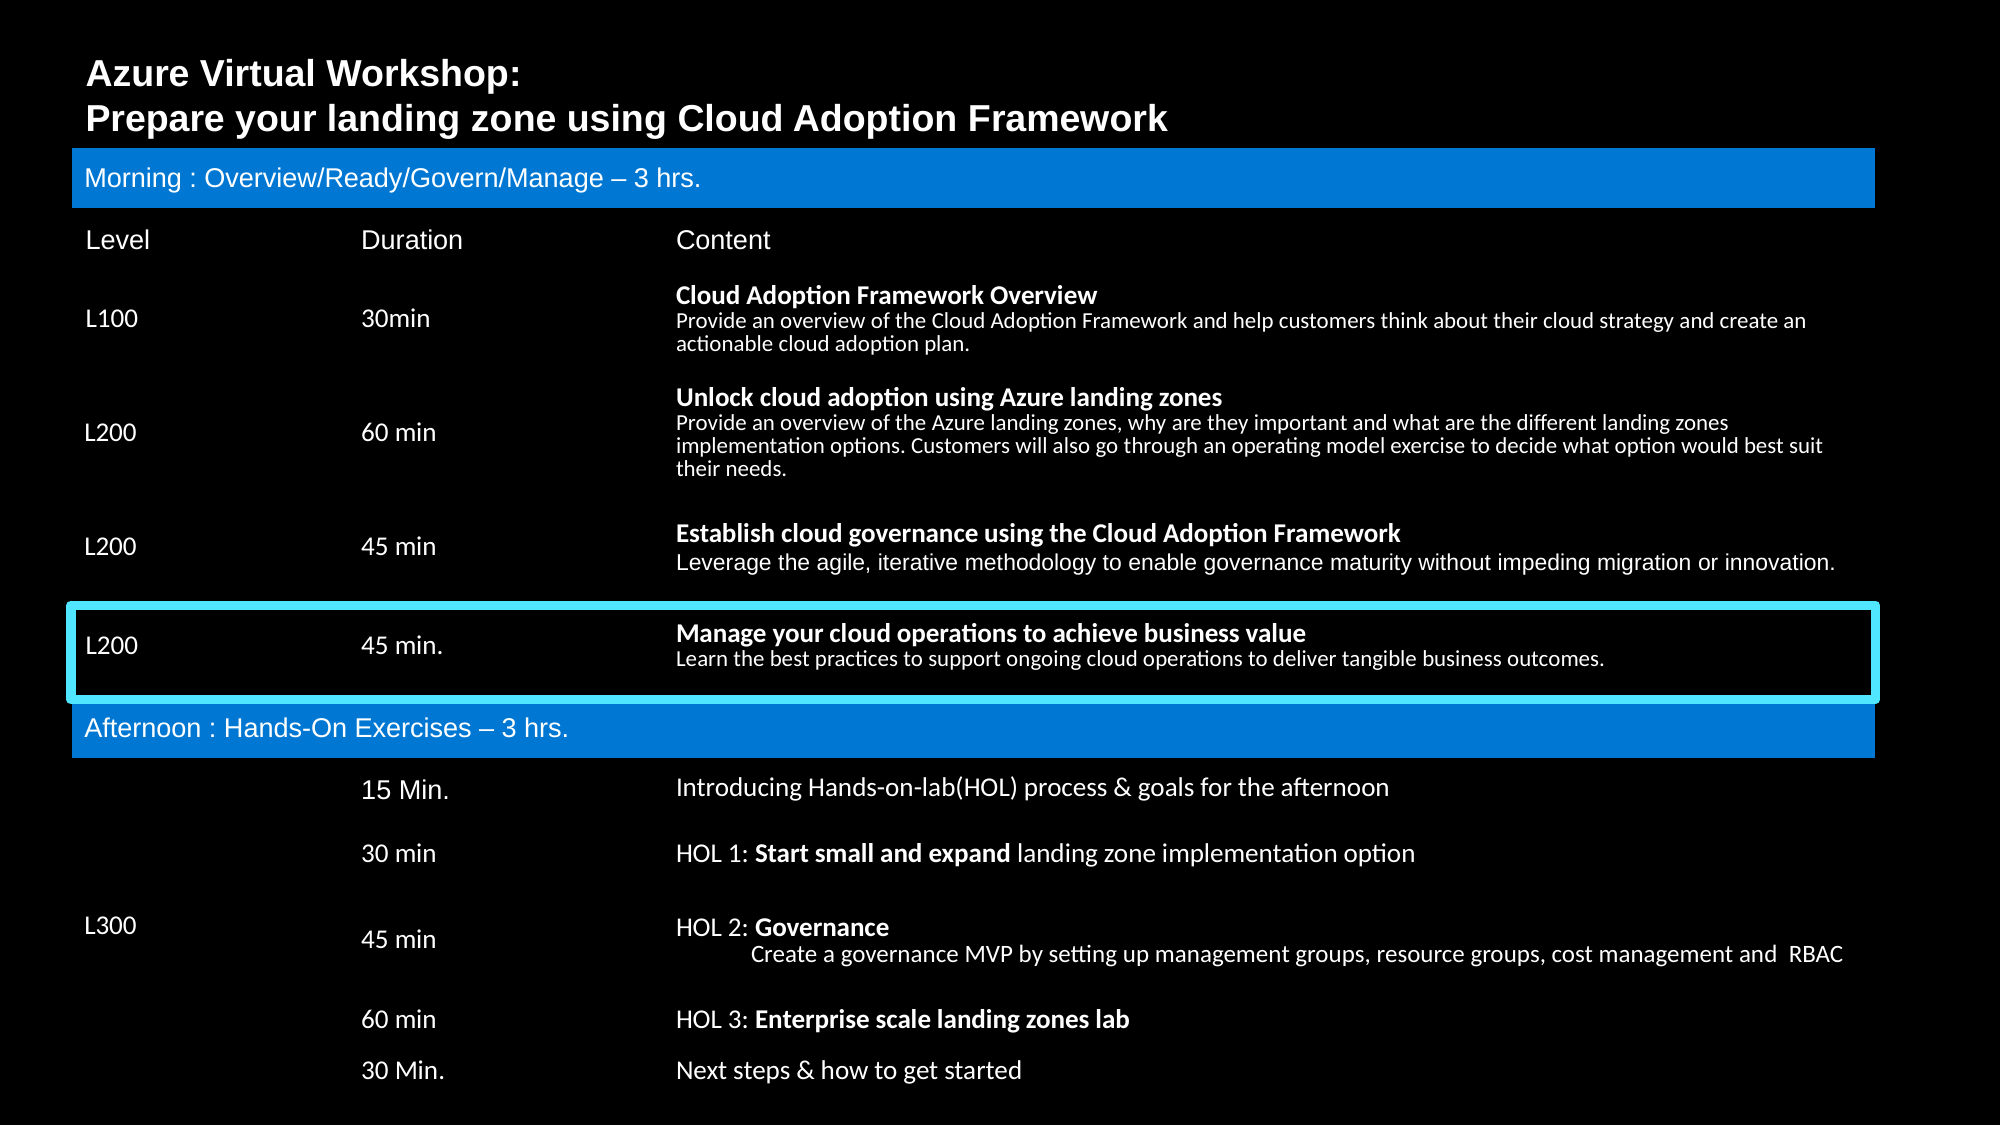

Azure Virtual Workshop:
Prepare your landing zone using Cloud Adoption Framework
| Morning : Overview/Ready/Govern/Manage – 3 hrs. |  |  |
| --- | --- | --- |
| Level | Duration | Content |
| L100 | 30min | Cloud Adoption Framework Overview Provide an overview of the Cloud Adoption Framework and help customers think about their cloud strategy and create an actionable cloud adoption plan. |
| L200 | 60 min | Unlock cloud adoption using Azure landing zones   Provide an overview of the Azure landing zones, why are they important and what are the different landing zones implementation options. Customers will also go through an operating model exercise to decide what option would best suit their needs. |
| L200 | 45 min | Establish cloud governance using the Cloud Adoption Framework Leverage the agile, iterative methodology to enable governance maturity without impeding migration or innovation. |
| L200 | 45 min. | Manage your cloud operations to achieve business value Learn the best practices to support ongoing cloud operations to deliver tangible business outcomes. |
| Afternoon : Hands-On Exercises – 3 hrs. |  |  |
| L300 | 15 Min. | Introducing Hands-on-lab(HOL) process & goals for the afternoon |
|  | 30 min | HOL 1: Start small and expand landing zone implementation option |
|  | 45 min | HOL 2: Governance  Create a governance MVP by setting up management groups, resource groups, cost management and RBAC |
|  | 60 min | HOL 3: Enterprise scale landing zones lab |
|  | 30 Min. | Next steps & how to get started |